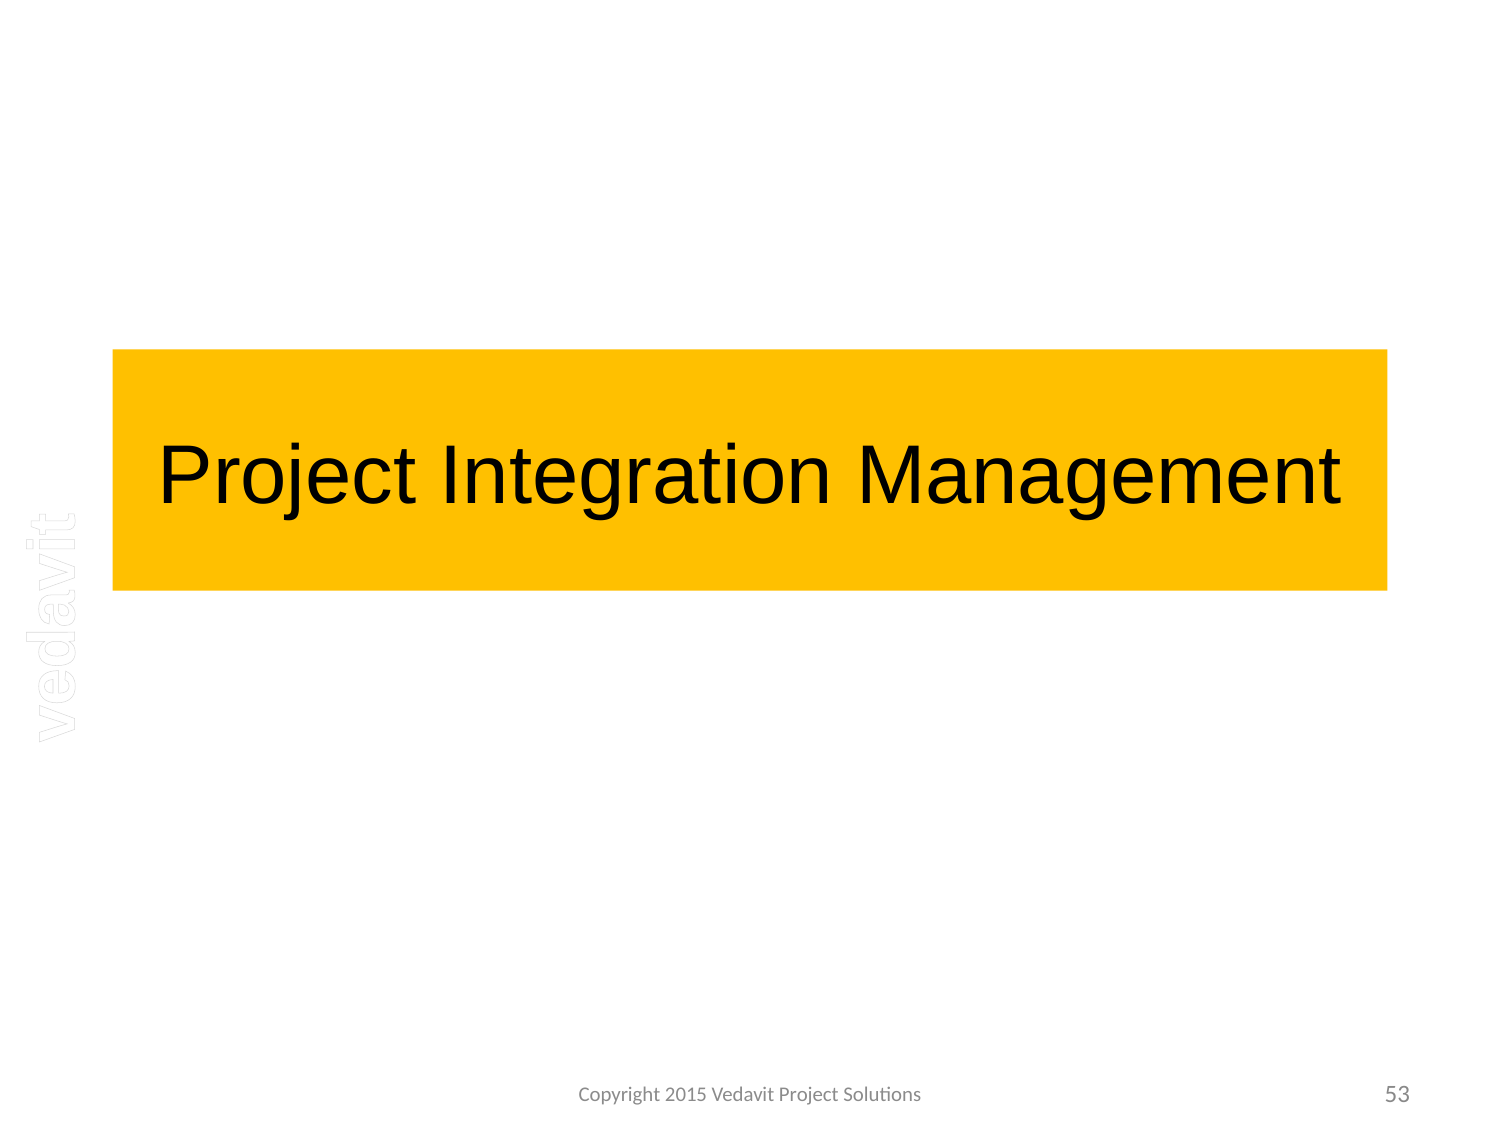

# Project Integration Management

Copyright 2015 Vedavit Project Solutions
53